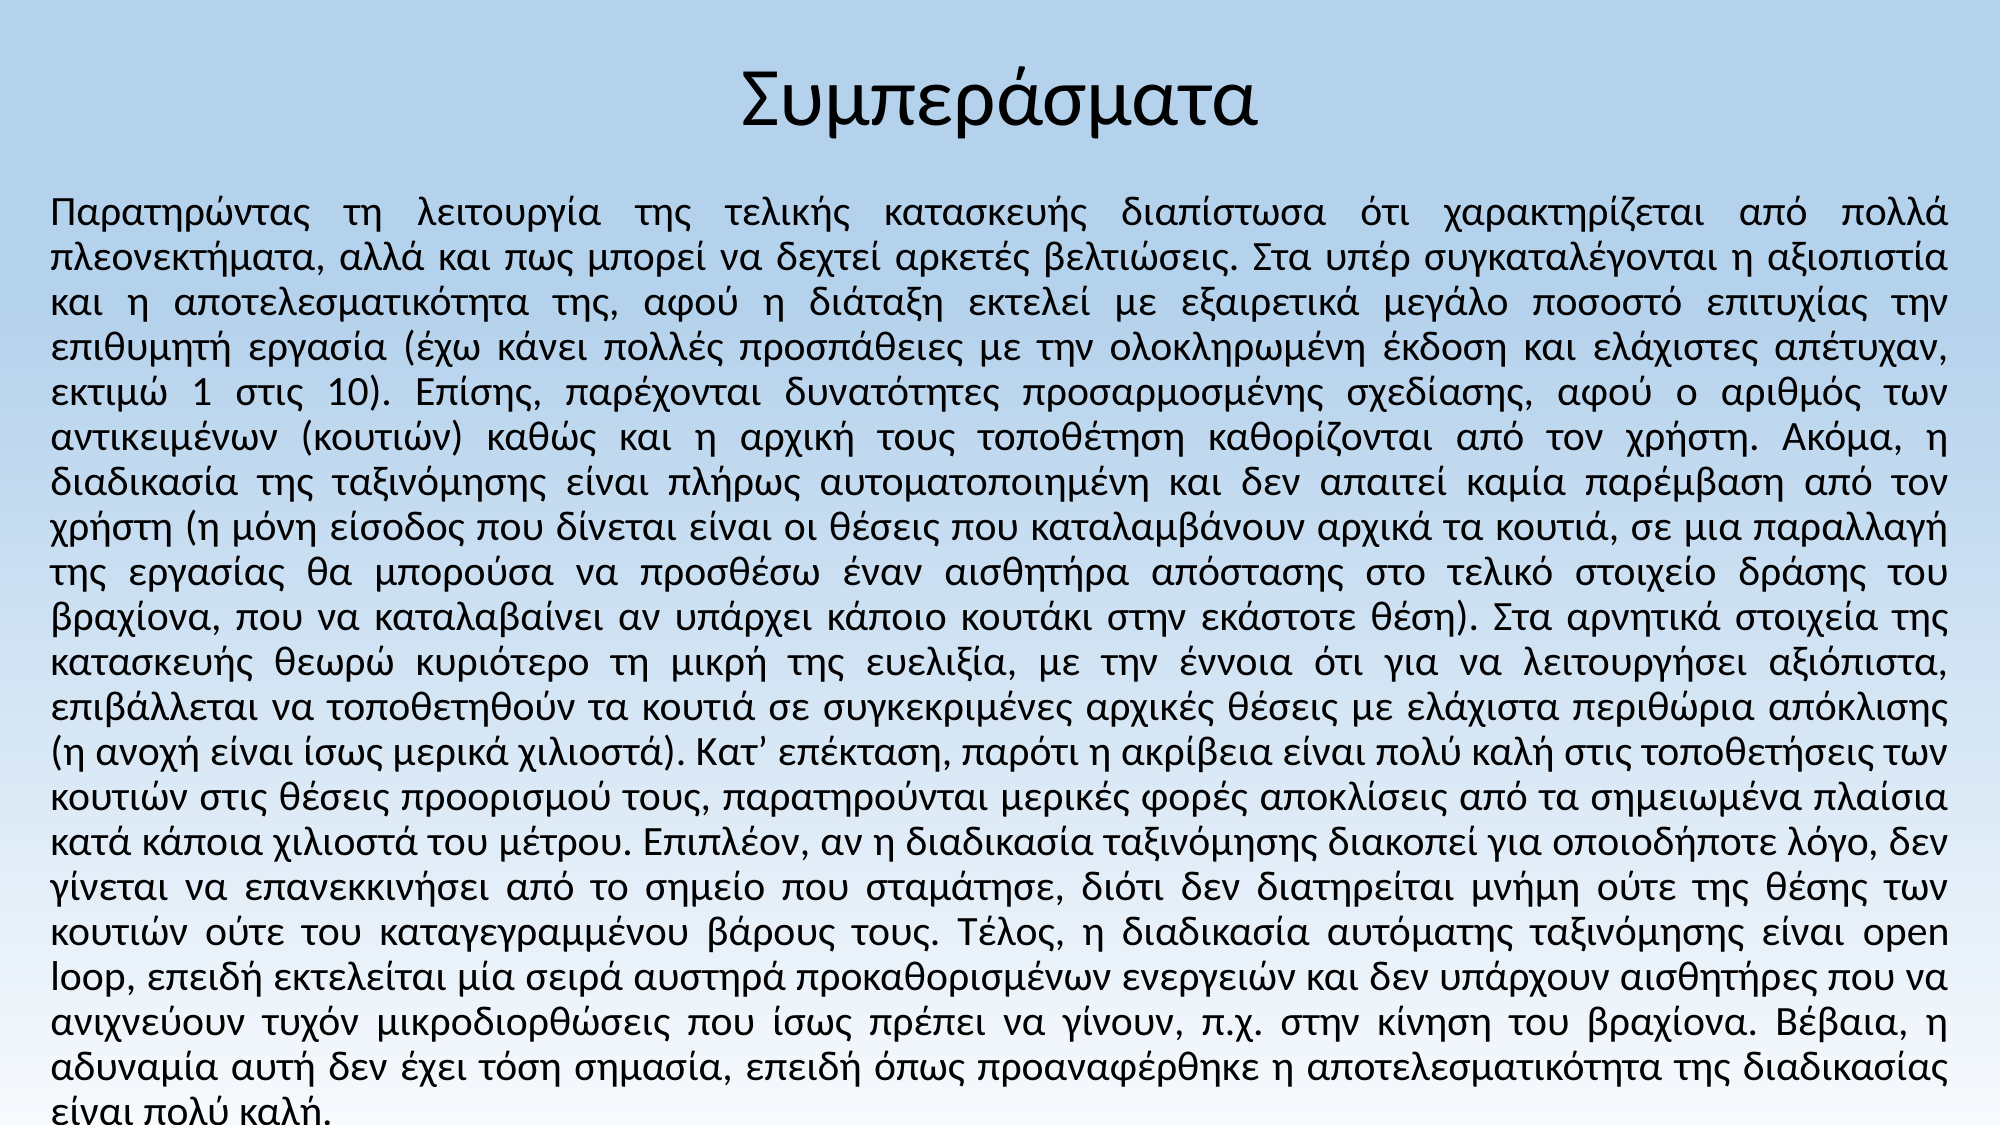

# Συμπεράσματα
Παρατηρώντας τη λειτουργία της τελικής κατασκευής διαπίστωσα ότι χαρακτηρίζεται από πολλά πλεονεκτήματα, αλλά και πως μπορεί να δεχτεί αρκετές βελτιώσεις. Στα υπέρ συγκαταλέγονται η αξιοπιστία και η αποτελεσματικότητα της, αφού η διάταξη εκτελεί με εξαιρετικά μεγάλο ποσοστό επιτυχίας την επιθυμητή εργασία (έχω κάνει πολλές προσπάθειες με την ολοκληρωμένη έκδοση και ελάχιστες απέτυχαν, εκτιμώ 1 στις 10). Επίσης, παρέχονται δυνατότητες προσαρμοσμένης σχεδίασης, αφού ο αριθμός των αντικειμένων (κουτιών) καθώς και η αρχική τους τοποθέτηση καθορίζονται από τον χρήστη. Ακόμα, η διαδικασία της ταξινόμησης είναι πλήρως αυτοματοποιημένη και δεν απαιτεί καμία παρέμβαση από τον χρήστη (η μόνη είσοδος που δίνεται είναι οι θέσεις που καταλαμβάνουν αρχικά τα κουτιά, σε μια παραλλαγή της εργασίας θα μπορούσα να προσθέσω έναν αισθητήρα απόστασης στο τελικό στοιχείο δράσης του βραχίονα, που να καταλαβαίνει αν υπάρχει κάποιο κουτάκι στην εκάστοτε θέση). Στα αρνητικά στοιχεία της κατασκευής θεωρώ κυριότερο τη μικρή της ευελιξία, με την έννοια ότι για να λειτουργήσει αξιόπιστα, επιβάλλεται να τοποθετηθούν τα κουτιά σε συγκεκριμένες αρχικές θέσεις με ελάχιστα περιθώρια απόκλισης (η ανοχή είναι ίσως μερικά χιλιοστά). Κατ’ επέκταση, παρότι η ακρίβεια είναι πολύ καλή στις τοποθετήσεις των κουτιών στις θέσεις προορισμού τους, παρατηρούνται μερικές φορές αποκλίσεις από τα σημειωμένα πλαίσια κατά κάποια χιλιοστά του μέτρου. Επιπλέον, αν η διαδικασία ταξινόμησης διακοπεί για οποιοδήποτε λόγο, δεν γίνεται να επανεκκινήσει από το σημείο που σταμάτησε, διότι δεν διατηρείται μνήμη ούτε της θέσης των κουτιών ούτε του καταγεγραμμένου βάρους τους. Τέλος, η διαδικασία αυτόματης ταξινόμησης είναι open loop, επειδή εκτελείται μία σειρά αυστηρά προκαθορισμένων ενεργειών και δεν υπάρχουν αισθητήρες που να ανιχνεύουν τυχόν μικροδιορθώσεις που ίσως πρέπει να γίνουν, π.χ. στην κίνηση του βραχίονα. Βέβαια, η αδυναμία αυτή δεν έχει τόση σημασία, επειδή όπως προαναφέρθηκε η αποτελεσματικότητα της διαδικασίας είναι πολύ καλή.